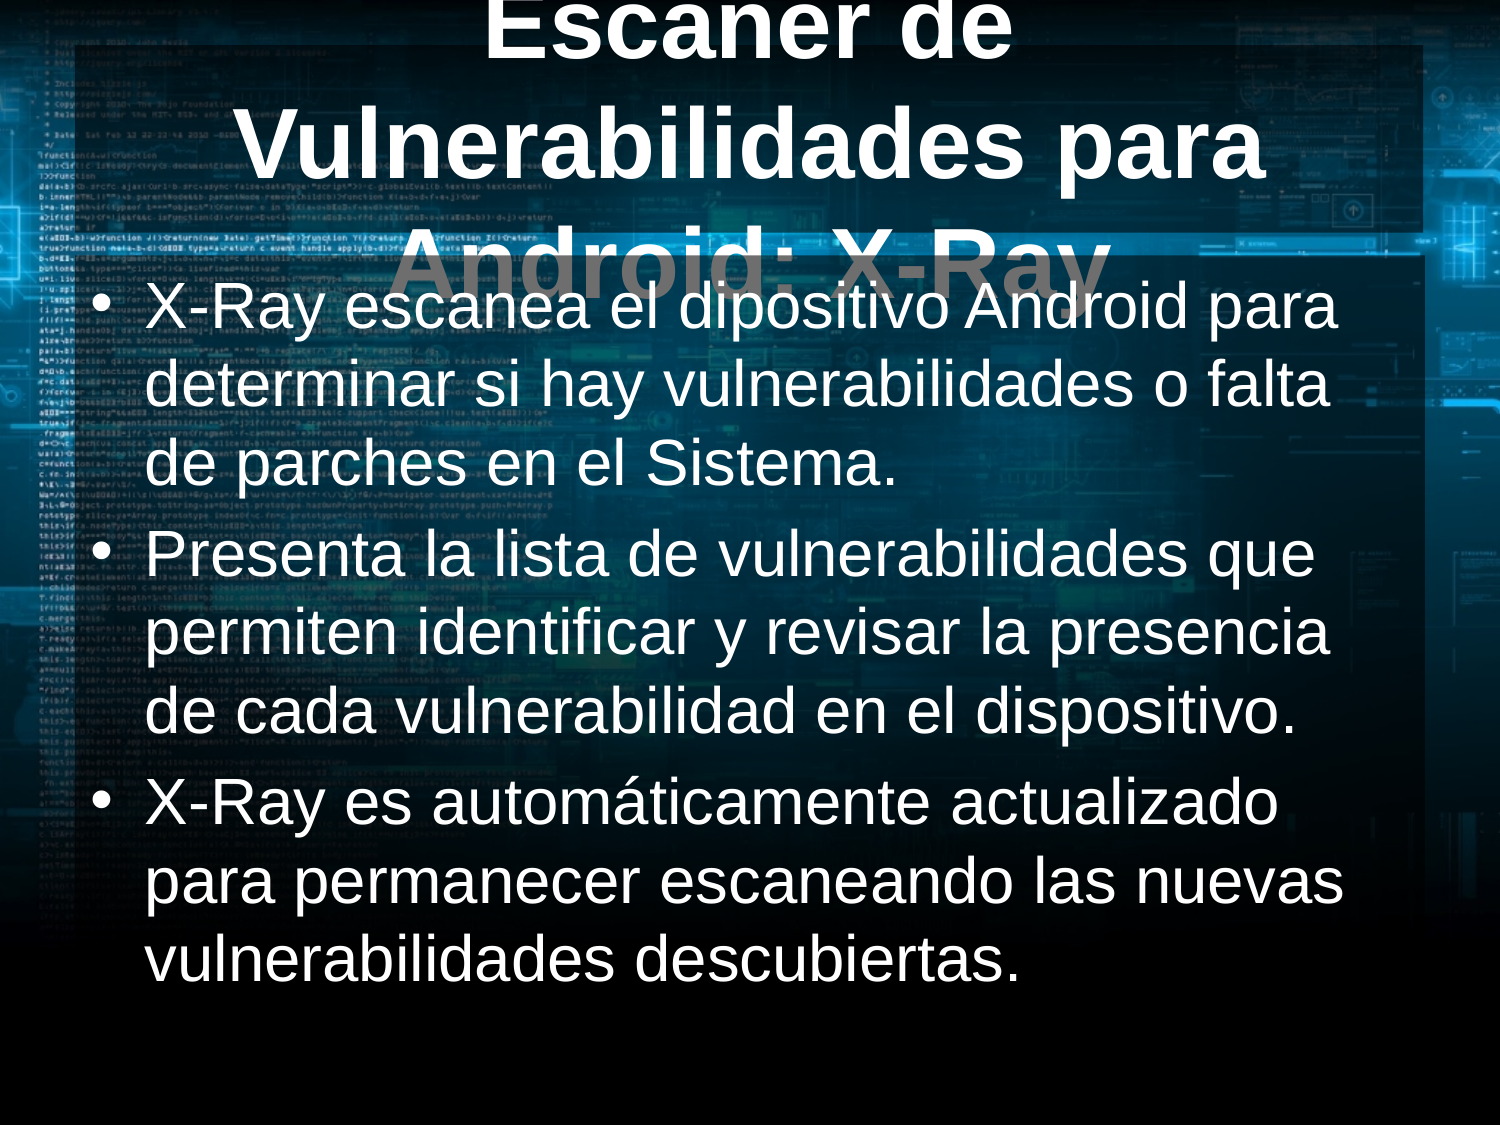

# Escaner de Vulnerabilidades para Android: X-Ray
X-Ray escanea el dipositivo Android para determinar si hay vulnerabilidades o falta de parches en el Sistema.
Presenta la lista de vulnerabilidades que permiten identificar y revisar la presencia de cada vulnerabilidad en el dispositivo.
X-Ray es automáticamente actualizado para permanecer escaneando las nuevas vulnerabilidades descubiertas.